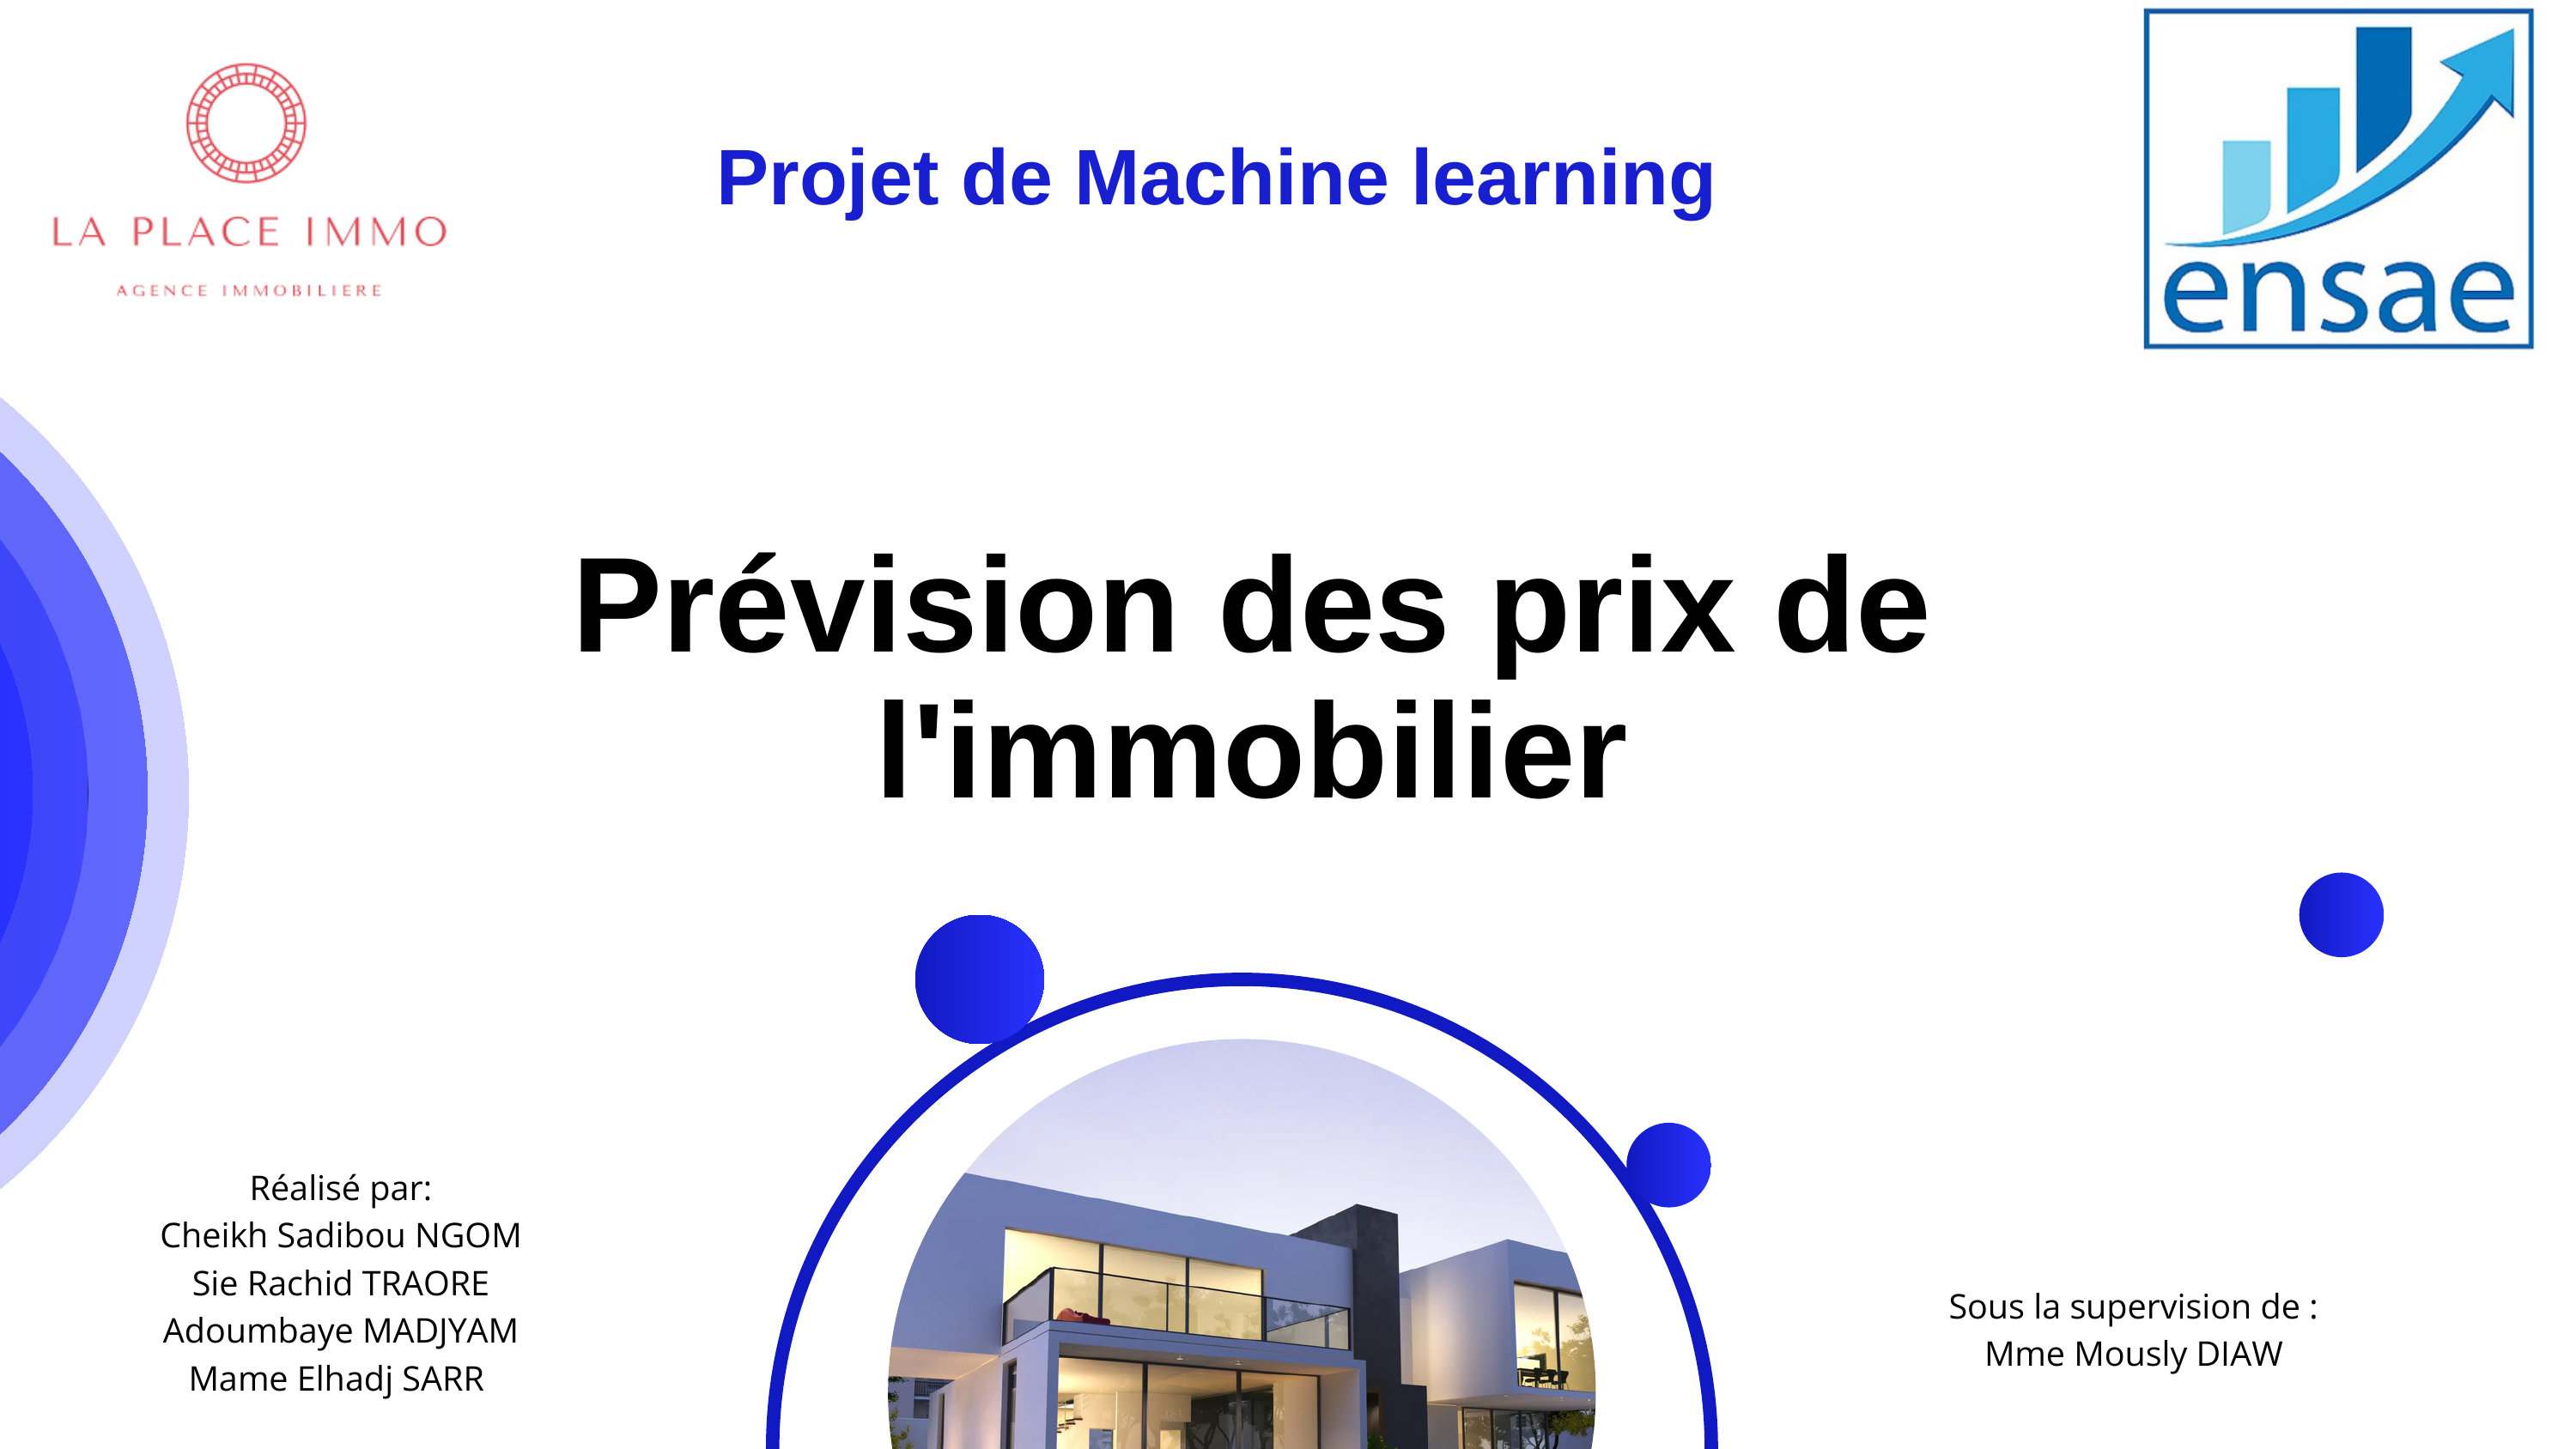

Projet de Machine learning

Prévision des prix de l'immobilier

Réalisé par:
Cheikh Sadibou NGOM
Sie Rachid TRAORE
Adoumbaye MADJYAM
Mame Elhadj SARR

Sous la supervision de :
Mme Mously DIAW